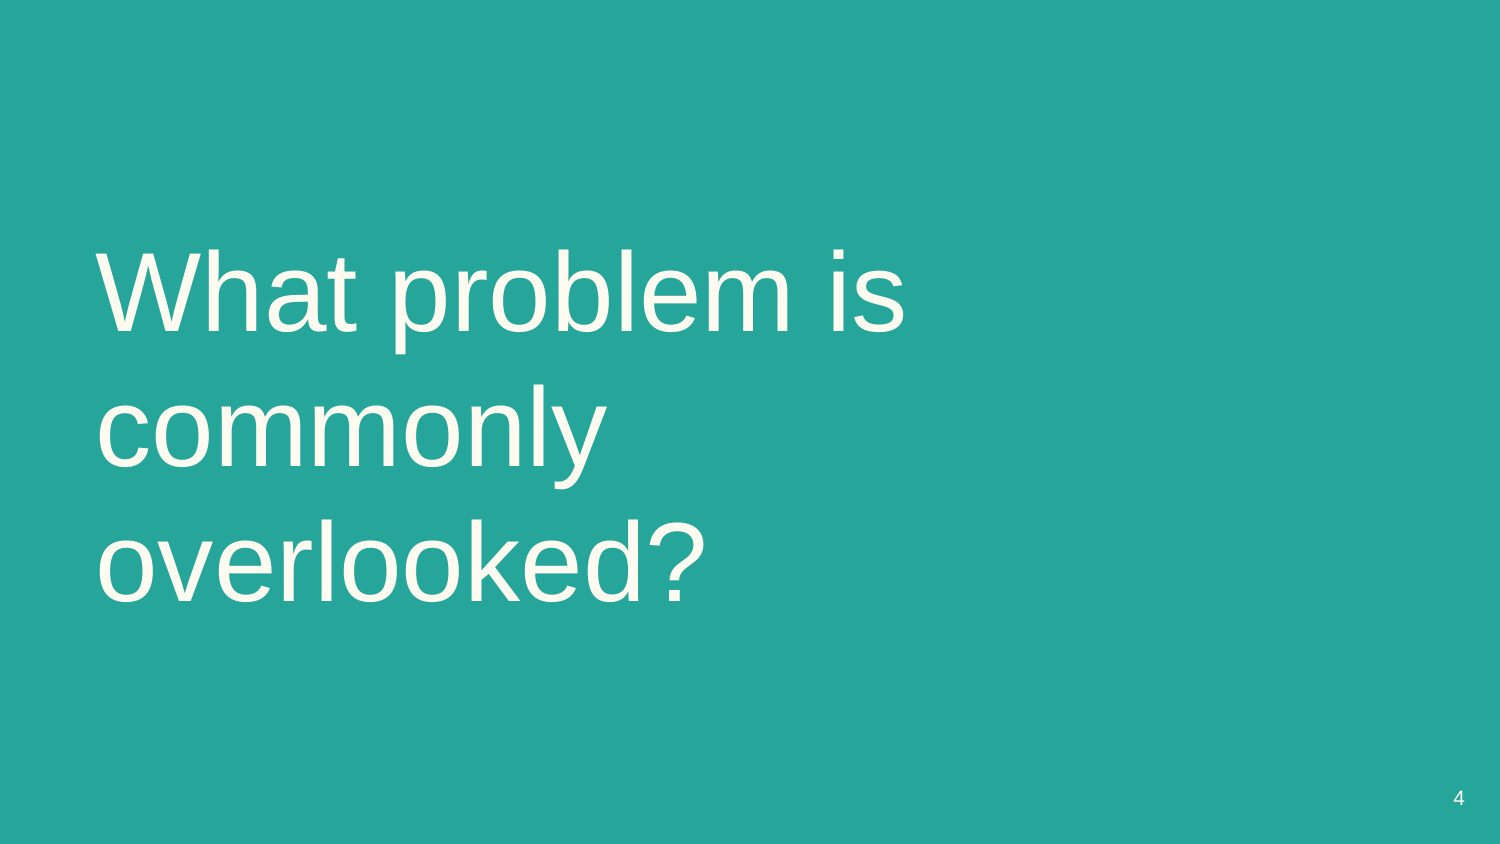

# What problem is commonly overlooked?
4